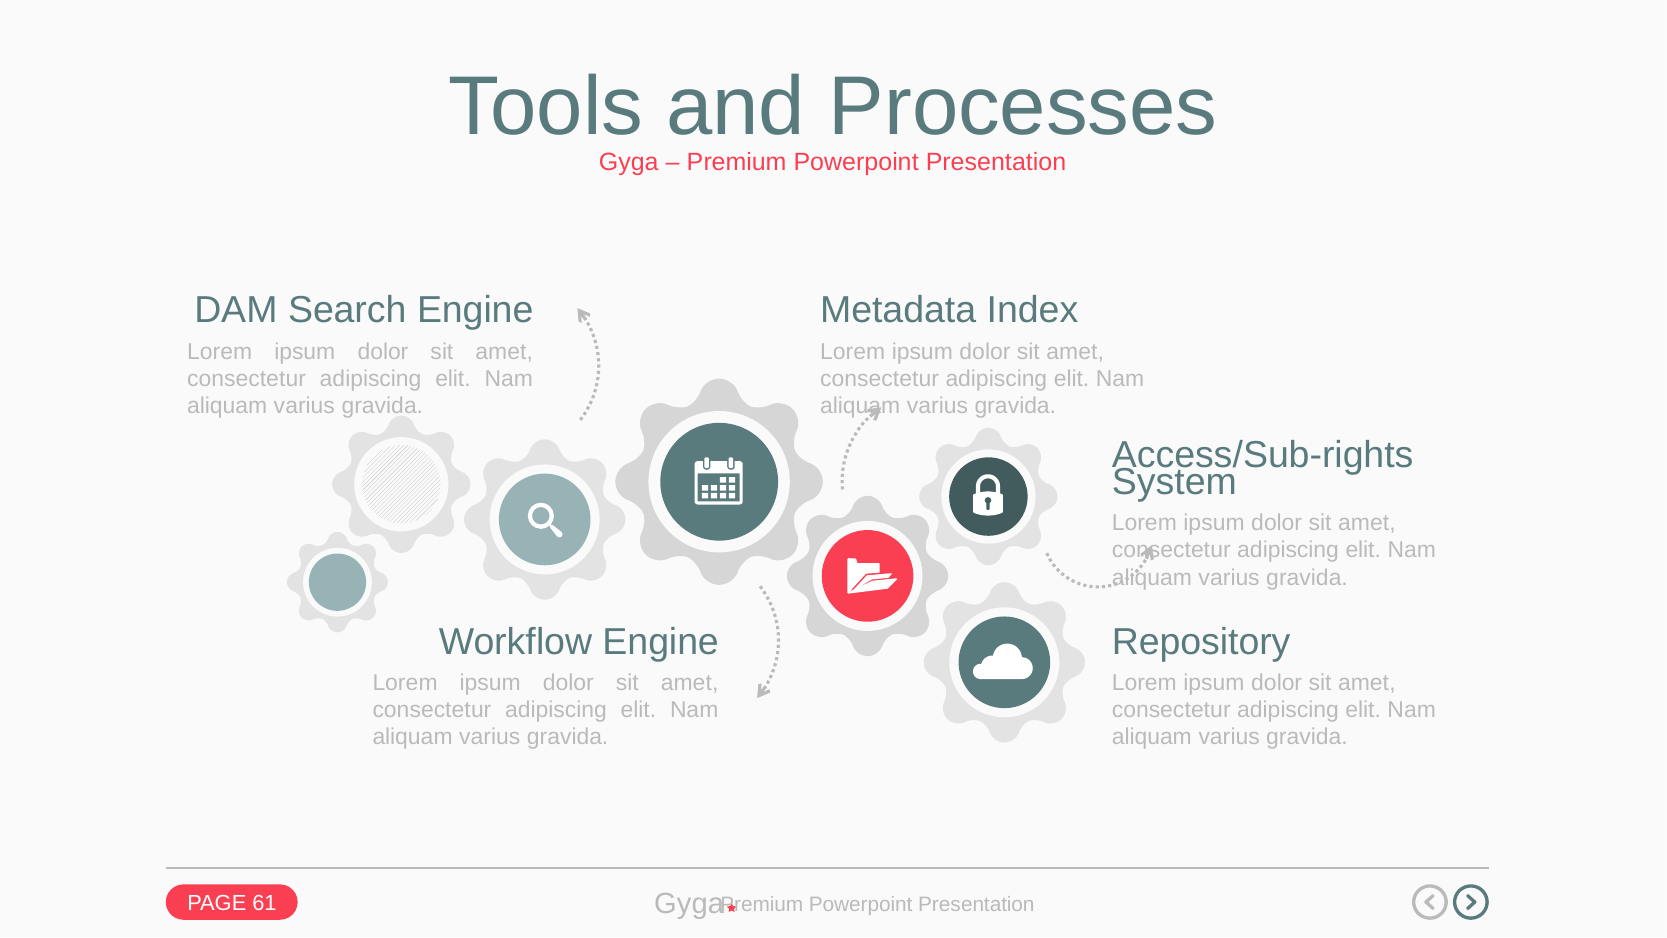

Tools and Processes
Gyga – Premium Powerpoint Presentation

DAM Search Engine
Lorem ipsum dolor sit amet, consectetur adipiscing elit. Nam aliquam varius gravida.
Metadata Index
Lorem ipsum dolor sit amet, consectetur adipiscing elit. Nam aliquam varius gravida.

Access/Sub-rights System
Lorem ipsum dolor sit amet, consectetur adipiscing elit. Nam aliquam varius gravida.

Workflow Engine
Lorem ipsum dolor sit amet, consectetur adipiscing elit. Nam aliquam varius gravida.
Repository
Lorem ipsum dolor sit amet, consectetur adipiscing elit. Nam aliquam varius gravida.